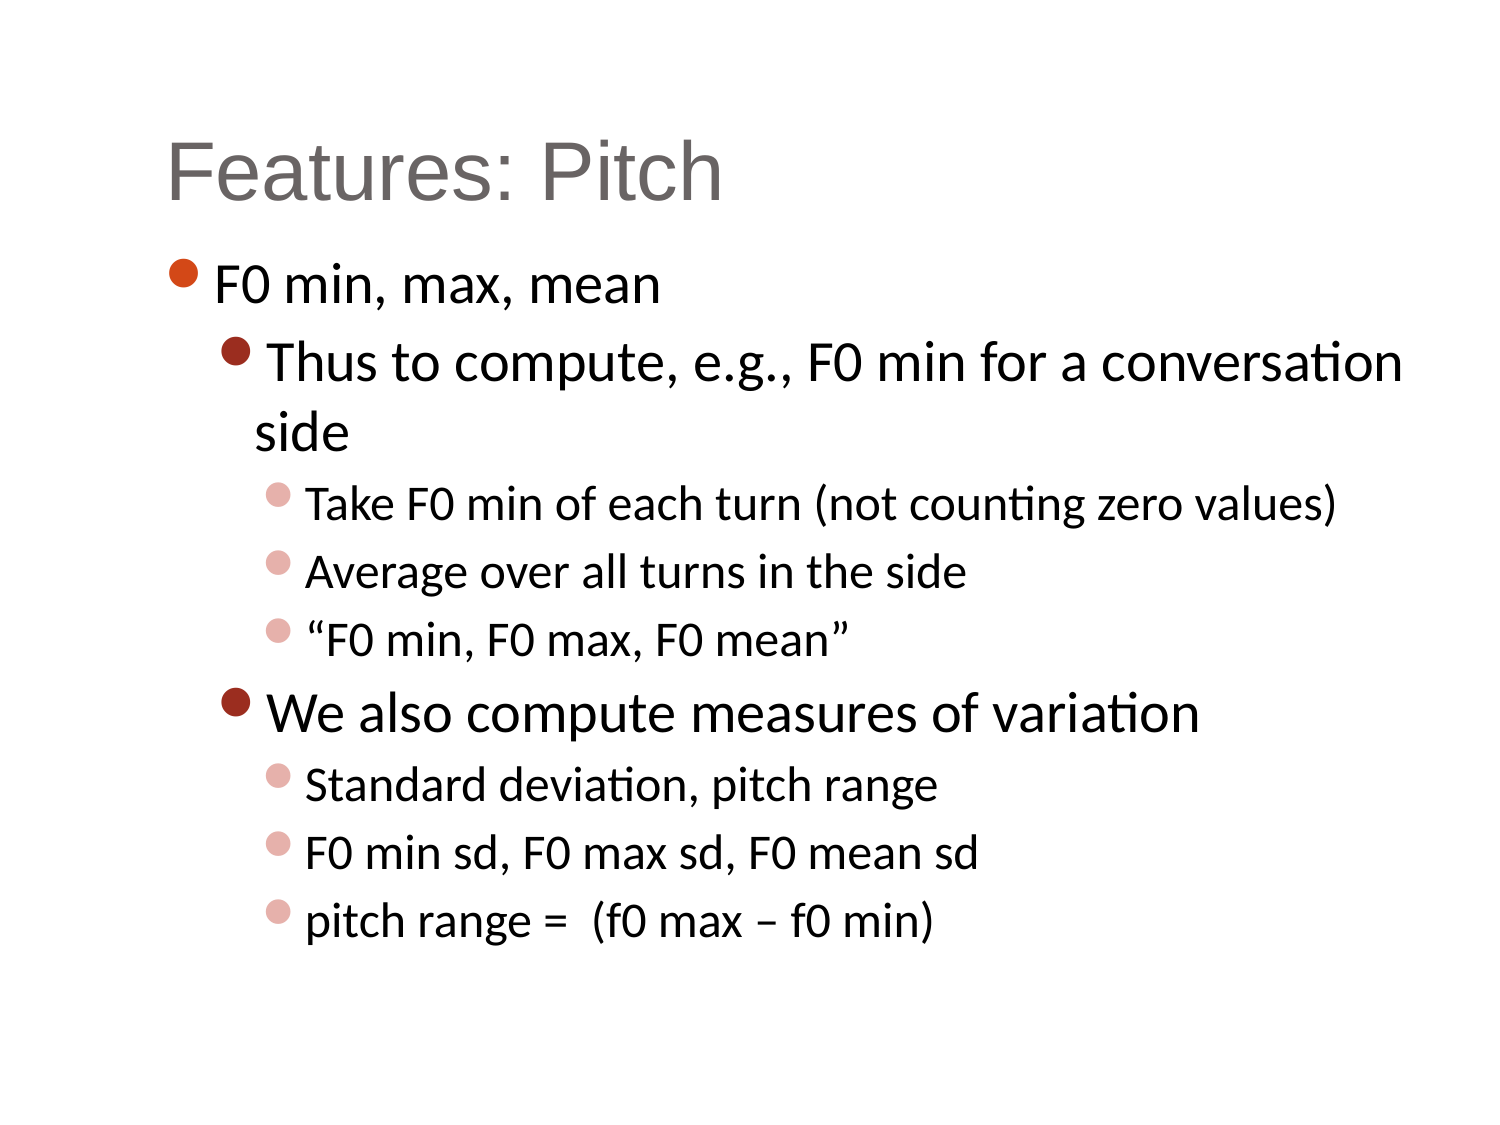

# Features: Pitch
F0 min, max, mean
Thus to compute, e.g., F0 min for a conversation side
Take F0 min of each turn (not counting zero values)
Average over all turns in the side
“F0 min, F0 max, F0 mean”
We also compute measures of variation
Standard deviation, pitch range
F0 min sd, F0 max sd, F0 mean sd
pitch range =  (f0 max – f0 min)